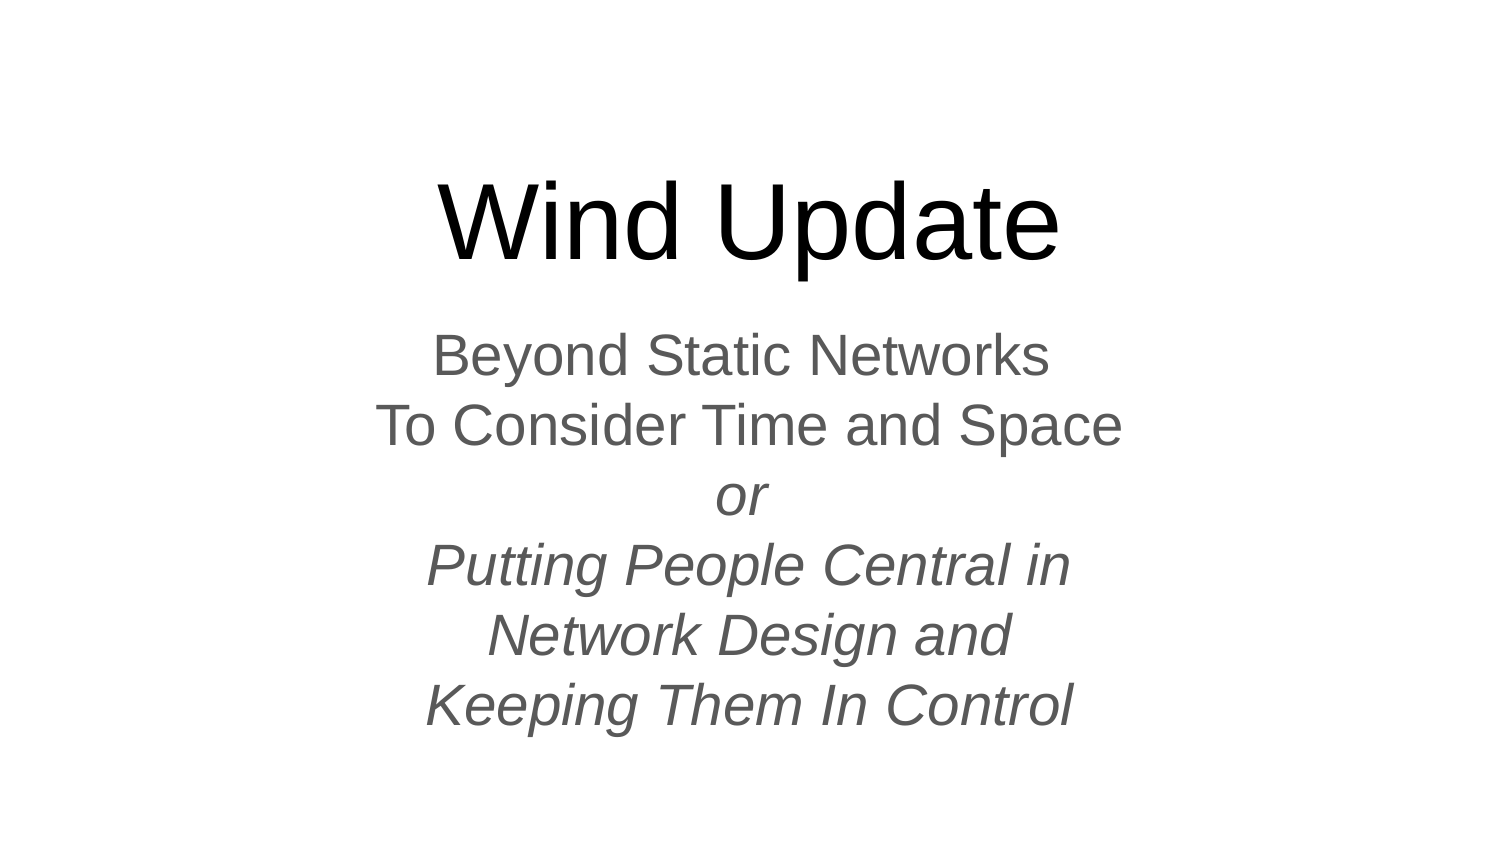

# Wind Update
Beyond Static Networks
To Consider Time and Space
or
Putting People Central in
Network Design and
Keeping Them In Control